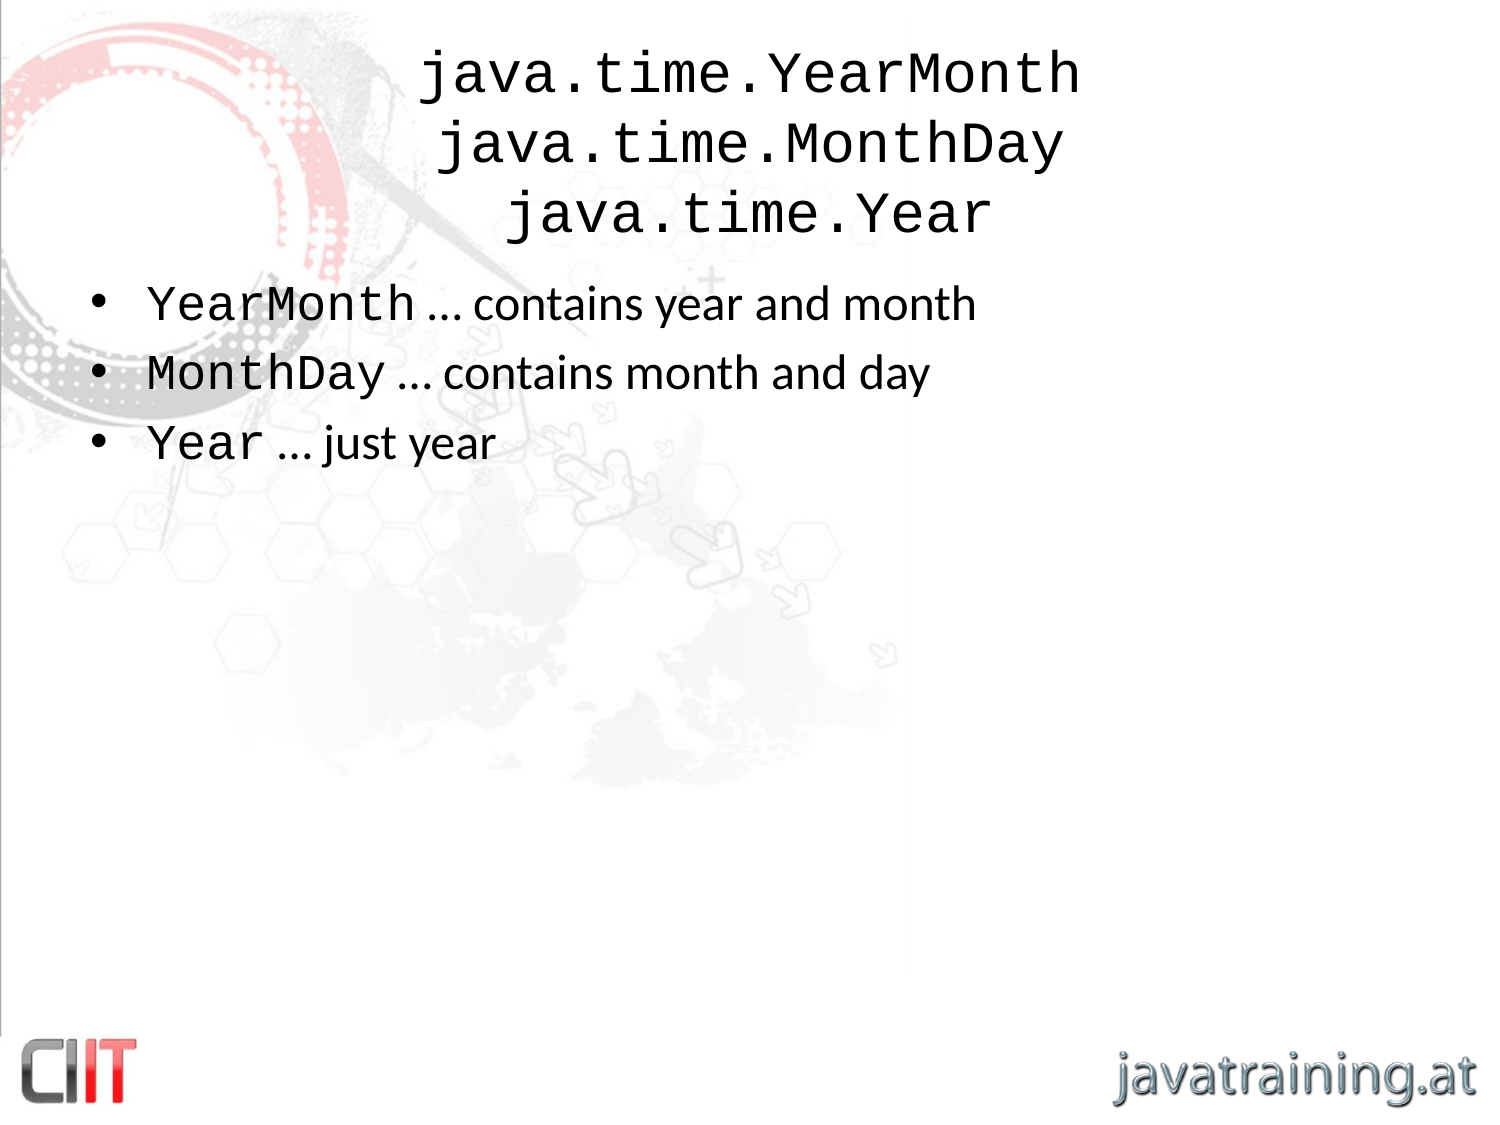

# java.time.YearMonth java.time.MonthDay java.time.Year
YearMonth … contains year and month
MonthDay … contains month and day
Year … just year